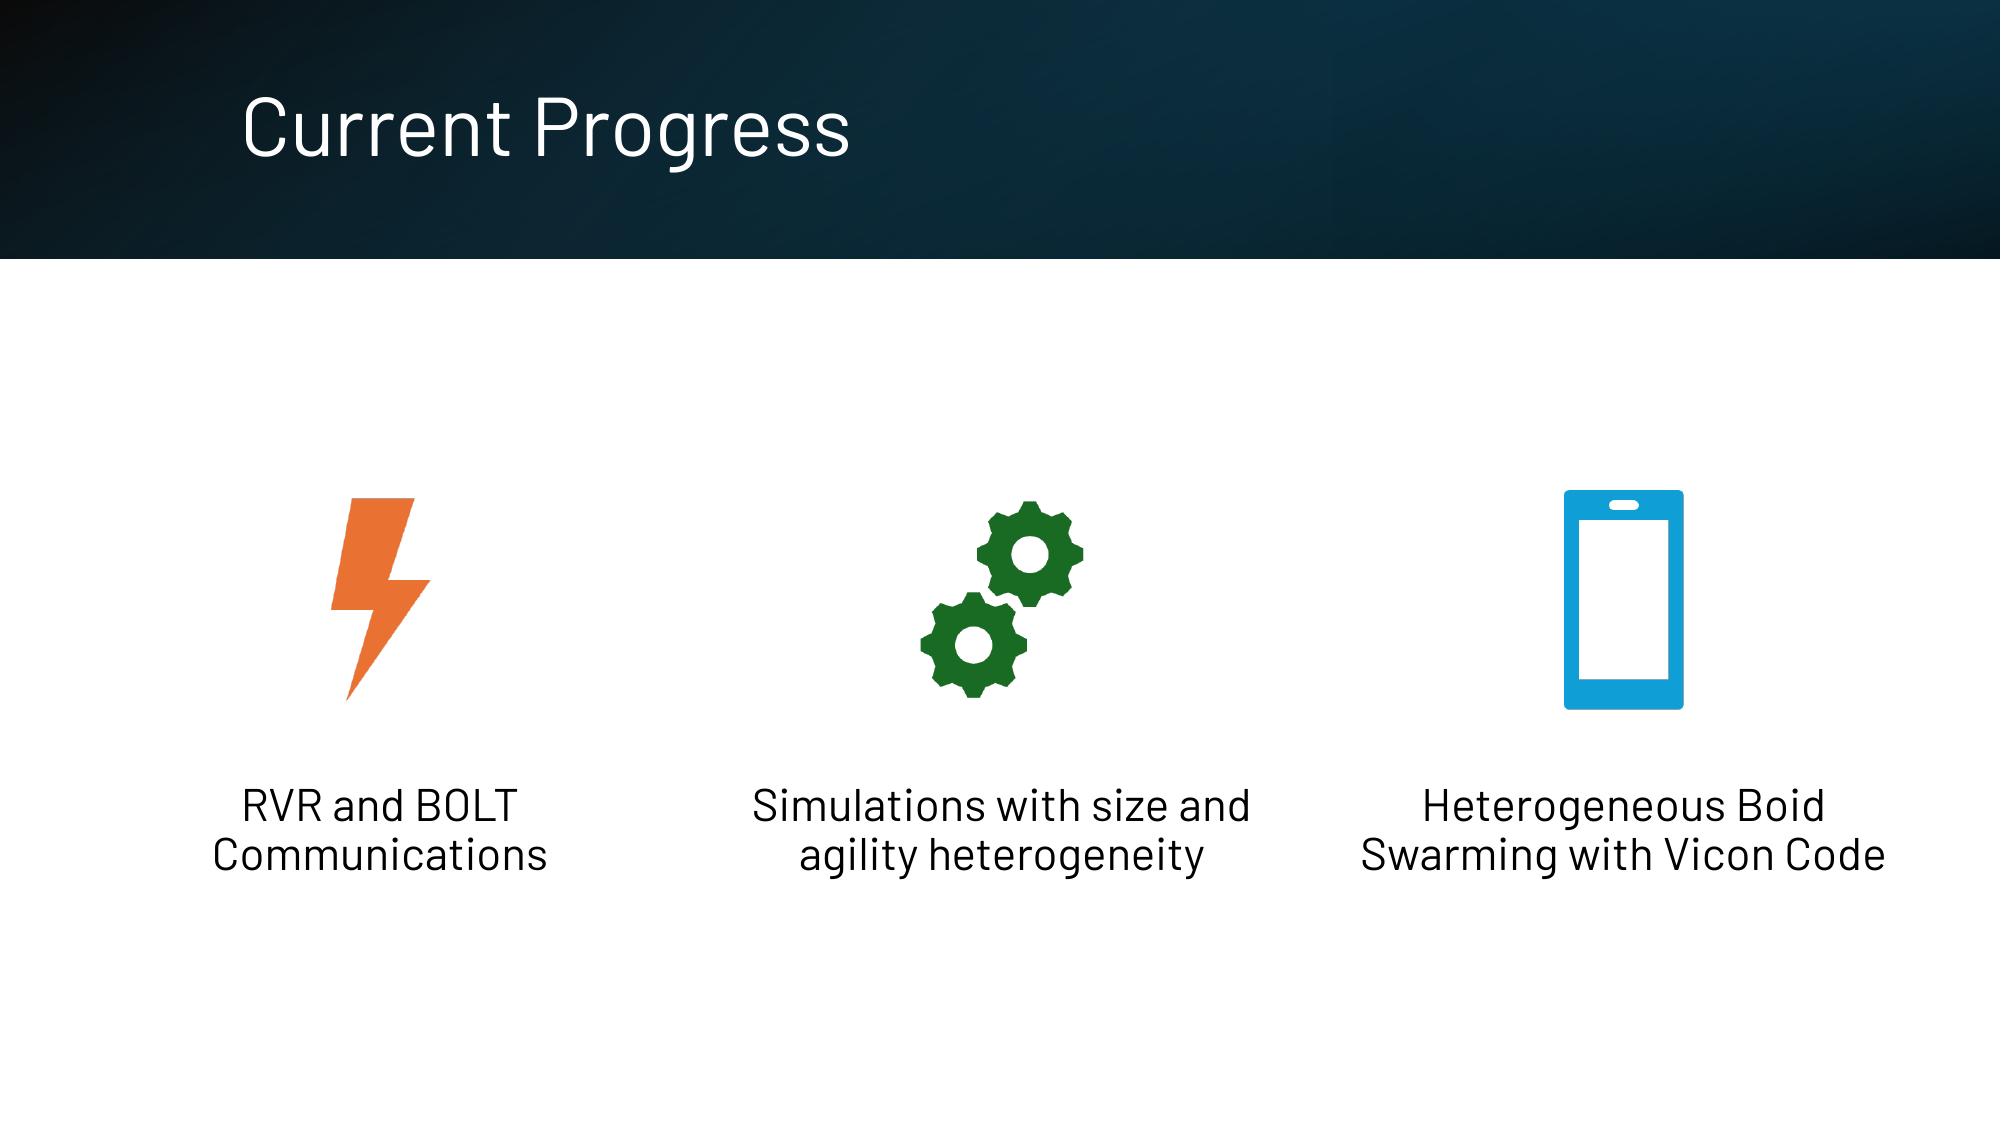

# Current Progress
RVR and BOLT Communications
Simulations with size and agility heterogeneity
Heterogeneous Boid Swarming with Vicon Code